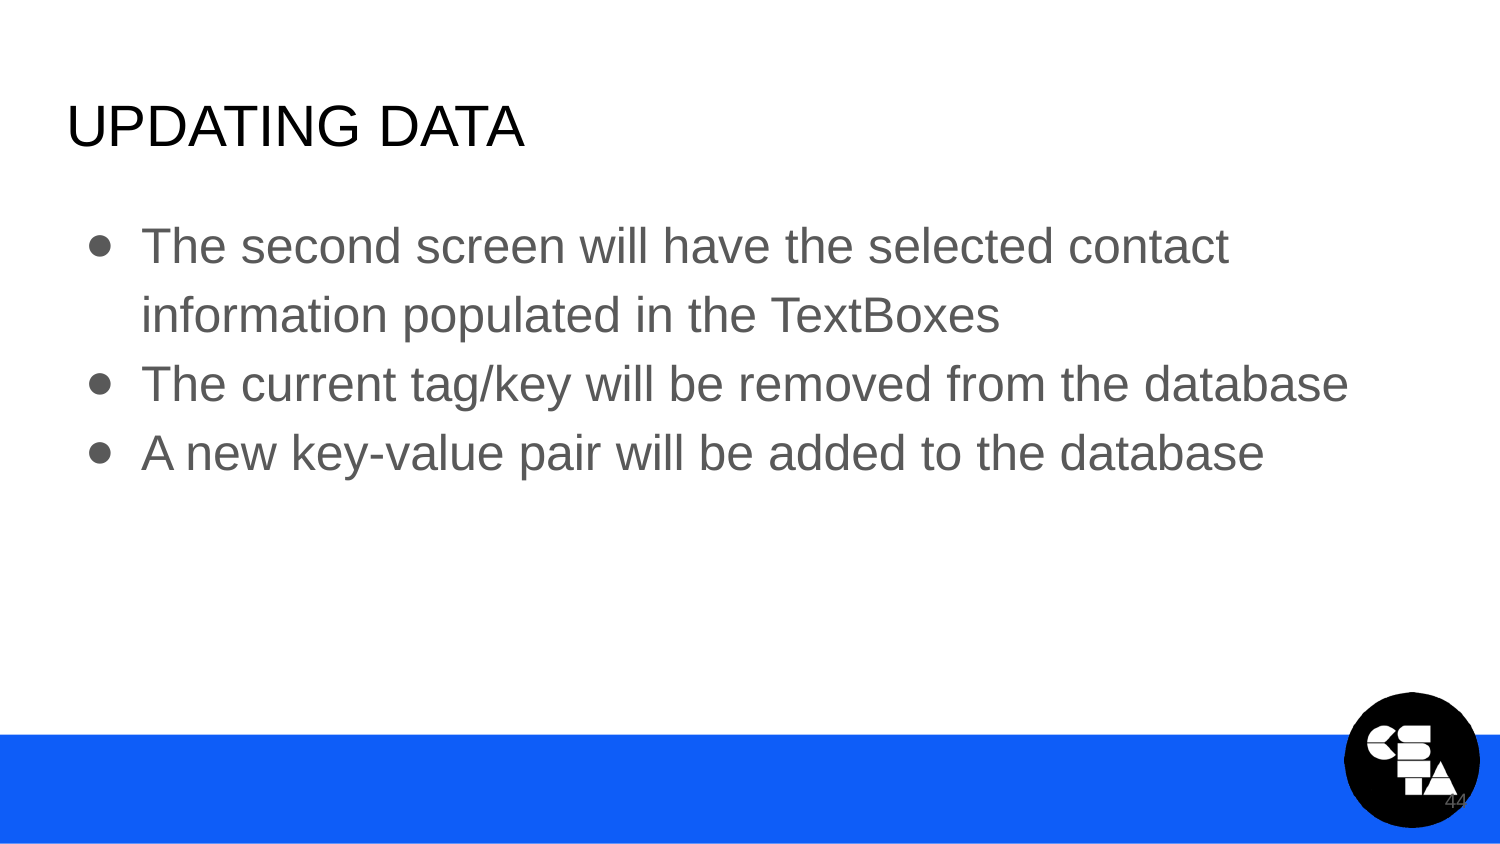

# Updating Data
The second screen will have the selected contact information populated in the TextBoxes
The current tag/key will be removed from the database
A new key-value pair will be added to the database

44